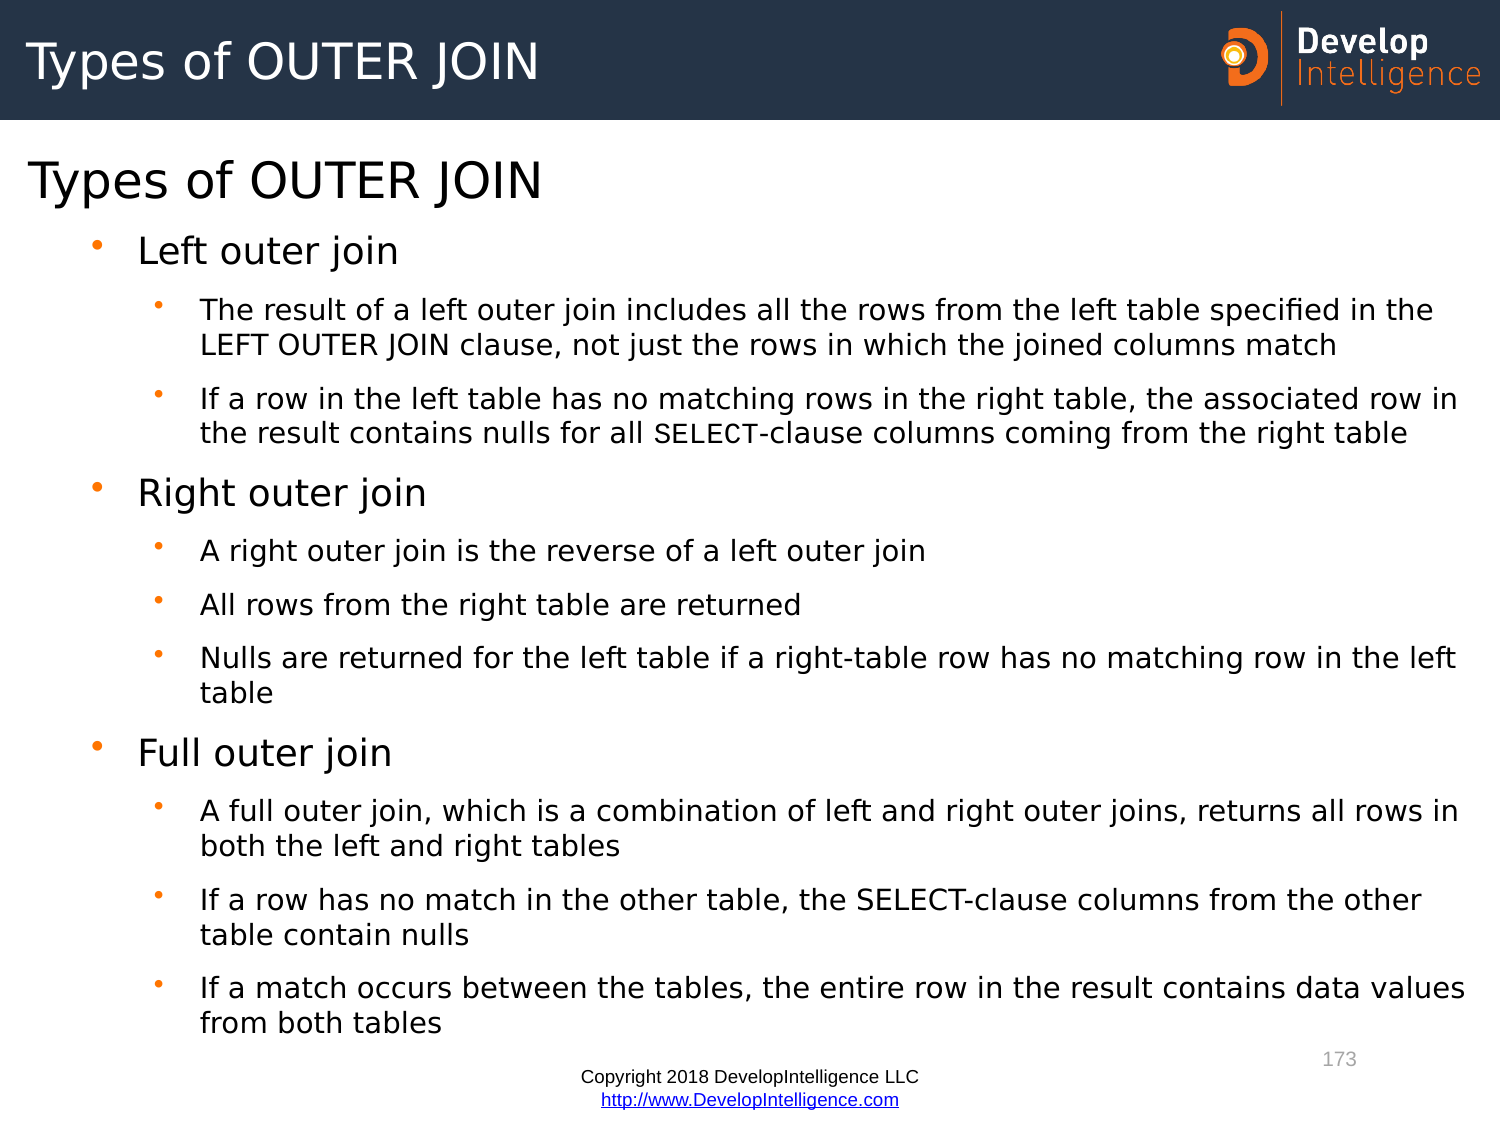

# Types of OUTER JOIN
Types of OUTER JOIN
Left outer join
The result of a left outer join includes all the rows from the left table specified in the LEFT OUTER JOIN clause, not just the rows in which the joined columns match
If a row in the left table has no matching rows in the right table, the associated row in the result contains nulls for all SELECT-clause columns coming from the right table
Right outer join
A right outer join is the reverse of a left outer join
All rows from the right table are returned
Nulls are returned for the left table if a right-table row has no matching row in the left table
Full outer join
A full outer join, which is a combination of left and right outer joins, returns all rows in both the left and right tables
If a row has no match in the other table, the SELECT-clause columns from the other table contain nulls
If a match occurs between the tables, the entire row in the result contains data values from both tables

173